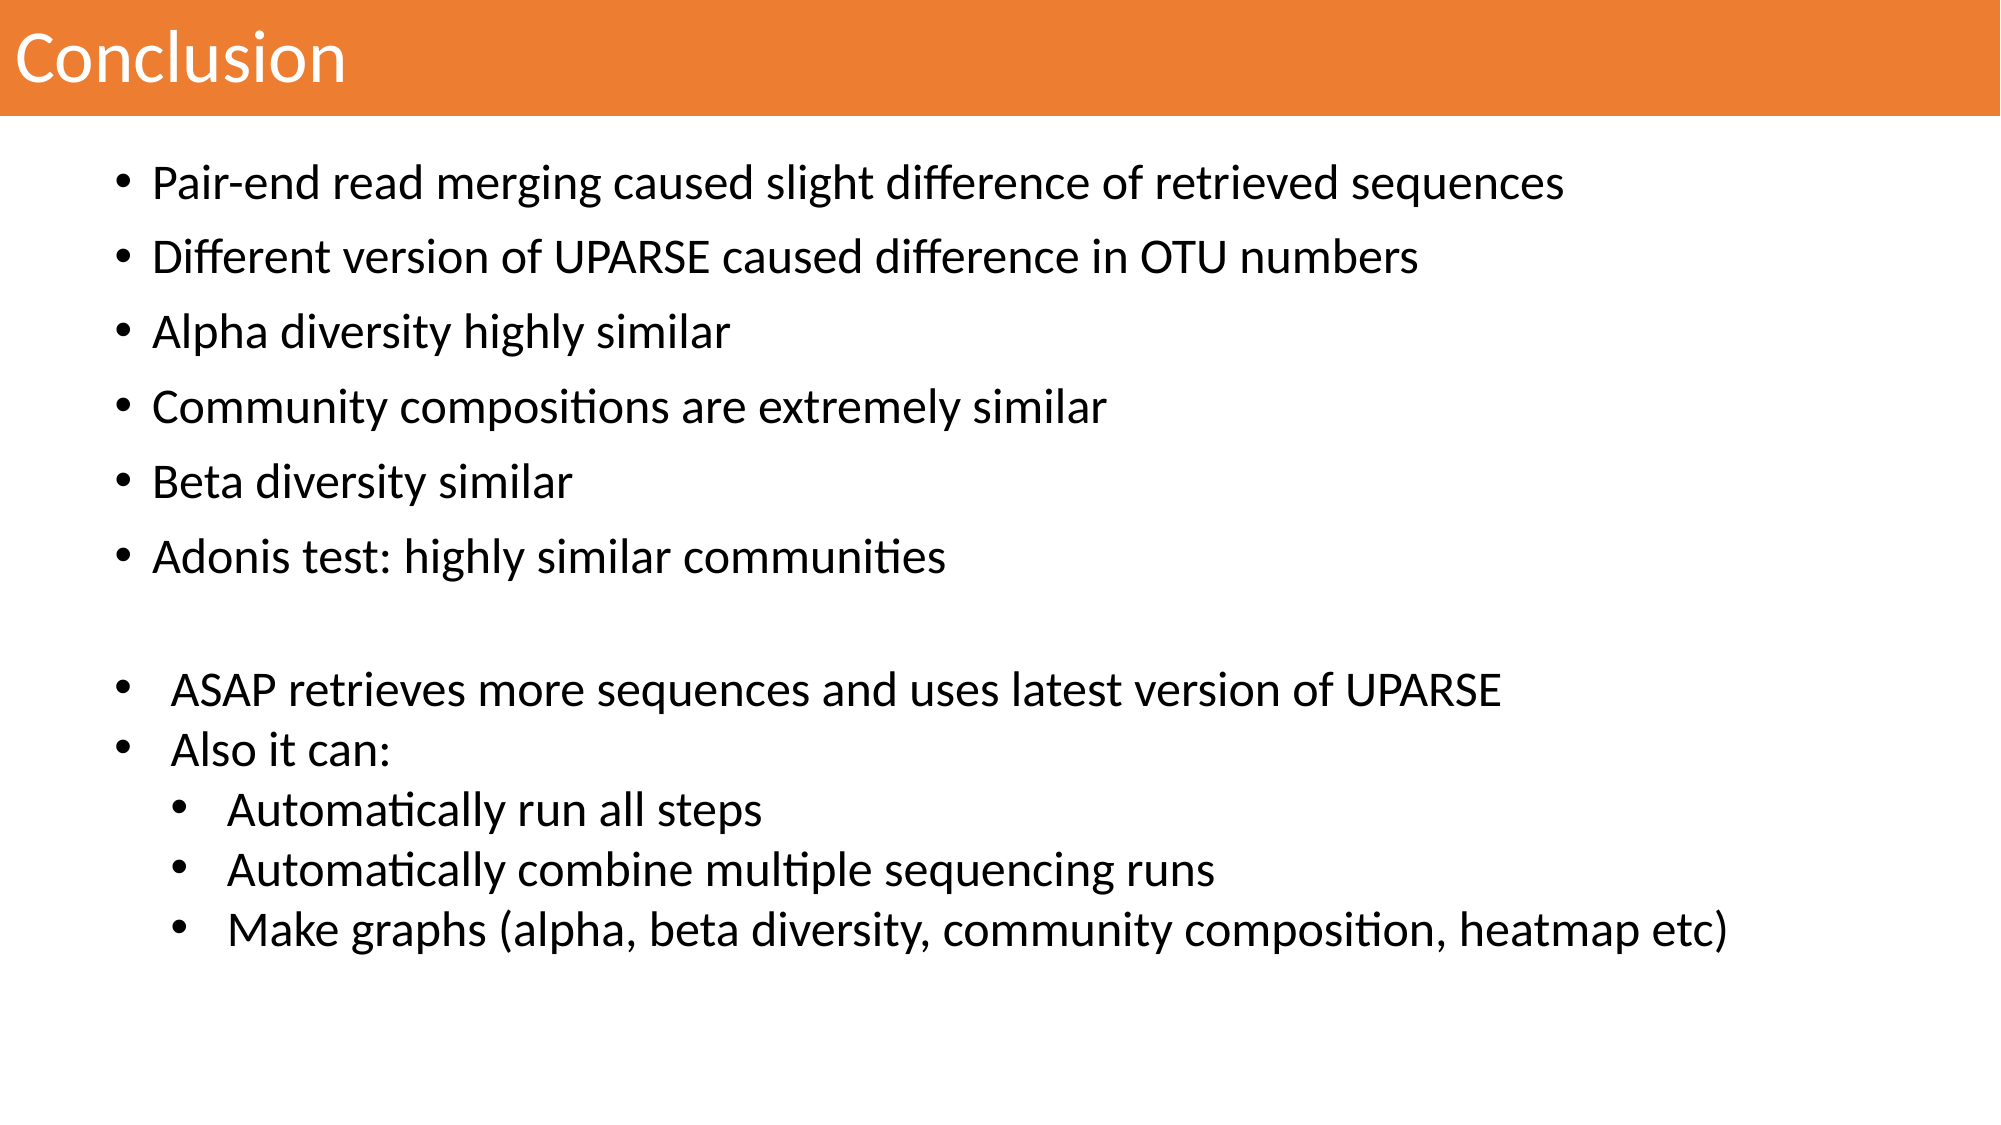

Conclusion
Pair-end read merging caused slight difference of retrieved sequences
Different version of UPARSE caused difference in OTU numbers
Alpha diversity highly similar
Community compositions are extremely similar
Beta diversity similar
Adonis test: highly similar communities
ASAP retrieves more sequences and uses latest version of UPARSE
Also it can:
Automatically run all steps
Automatically combine multiple sequencing runs
Make graphs (alpha, beta diversity, community composition, heatmap etc)